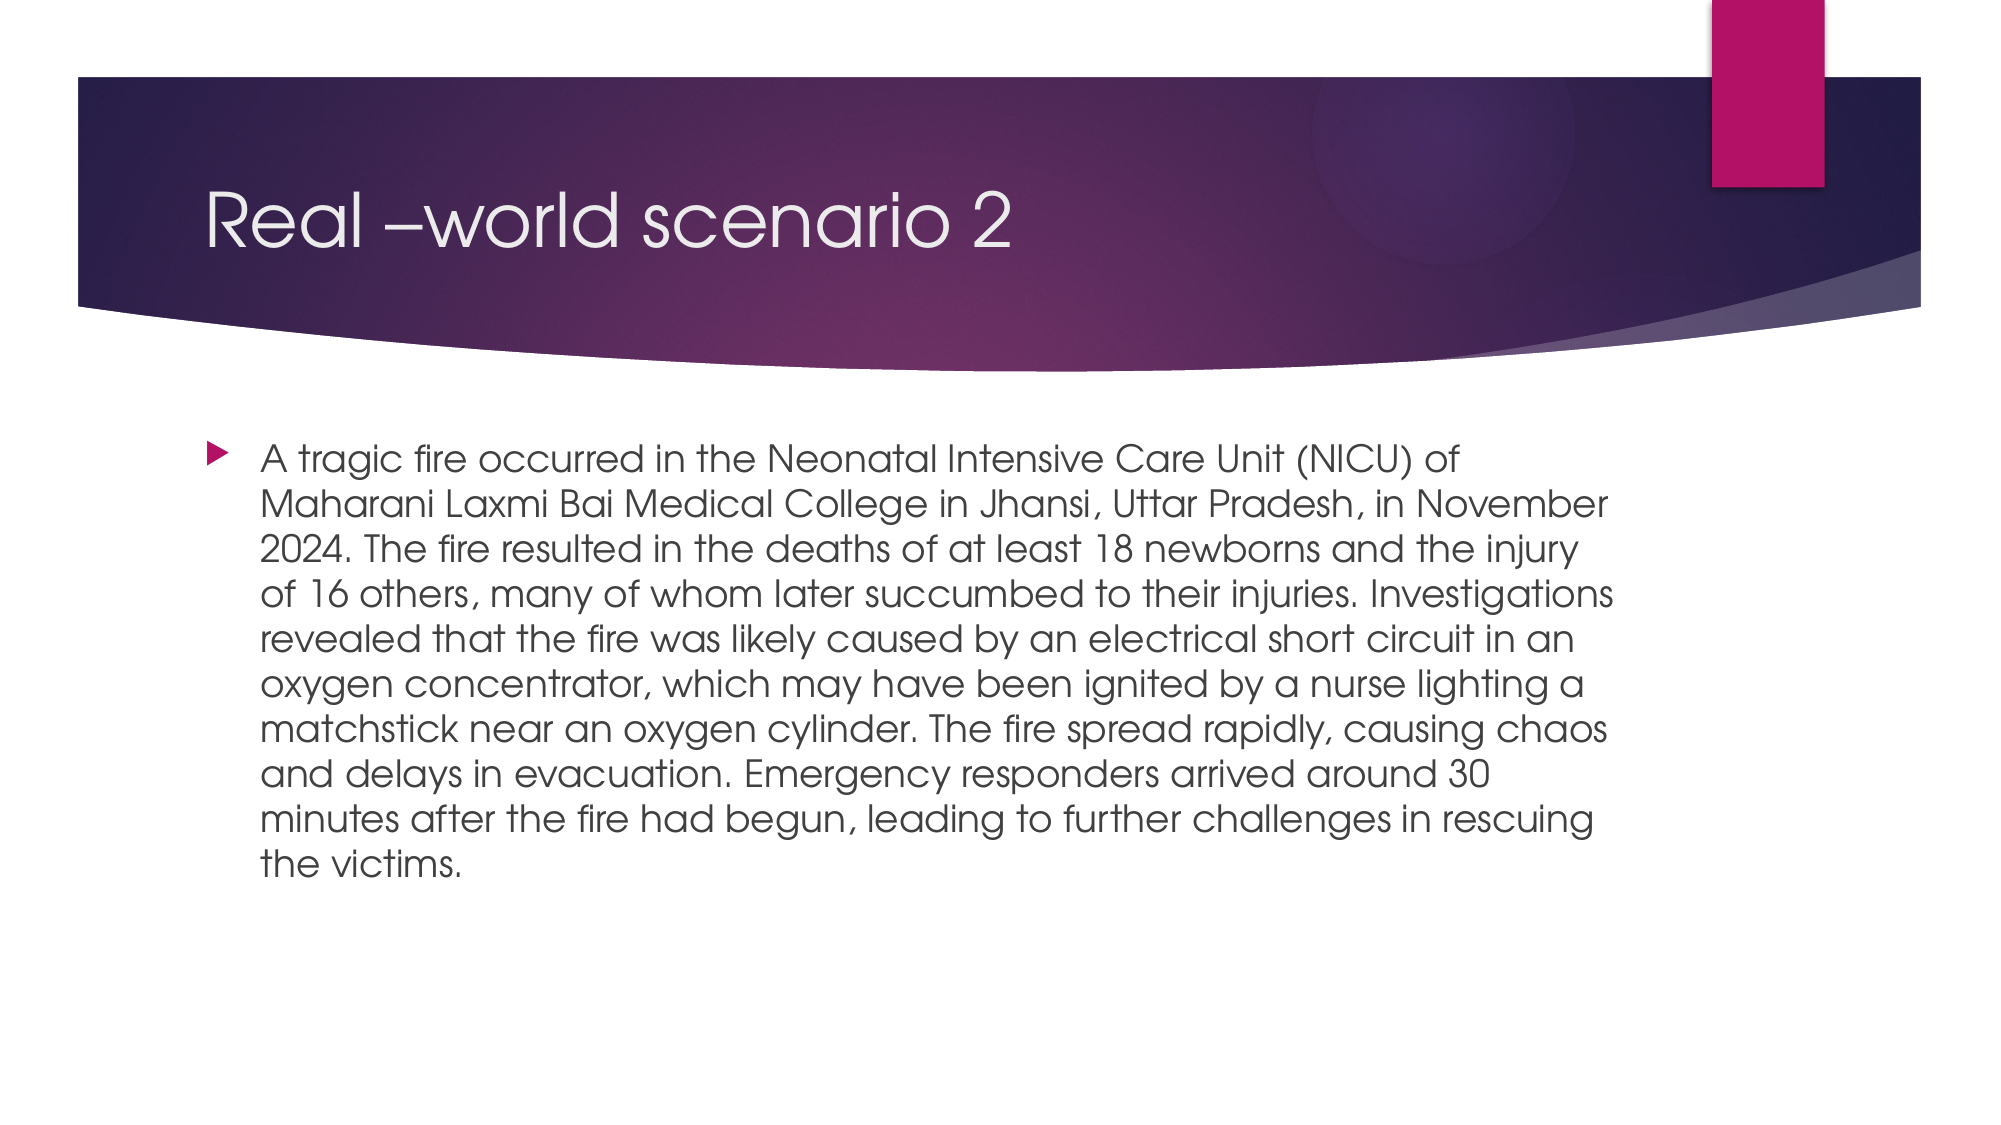

# Real –world scenario 2
A tragic fire occurred in the Neonatal Intensive Care Unit (NICU) of Maharani Laxmi Bai Medical College in Jhansi, Uttar Pradesh, in November 2024. The fire resulted in the deaths of at least 18 newborns and the injury of 16 others, many of whom later succumbed to their injuries. Investigations revealed that the fire was likely caused by an electrical short circuit in an oxygen concentrator, which may have been ignited by a nurse lighting a matchstick near an oxygen cylinder. The fire spread rapidly, causing chaos and delays in evacuation. Emergency responders arrived around 30 minutes after the fire had begun, leading to further challenges in rescuing the victims.